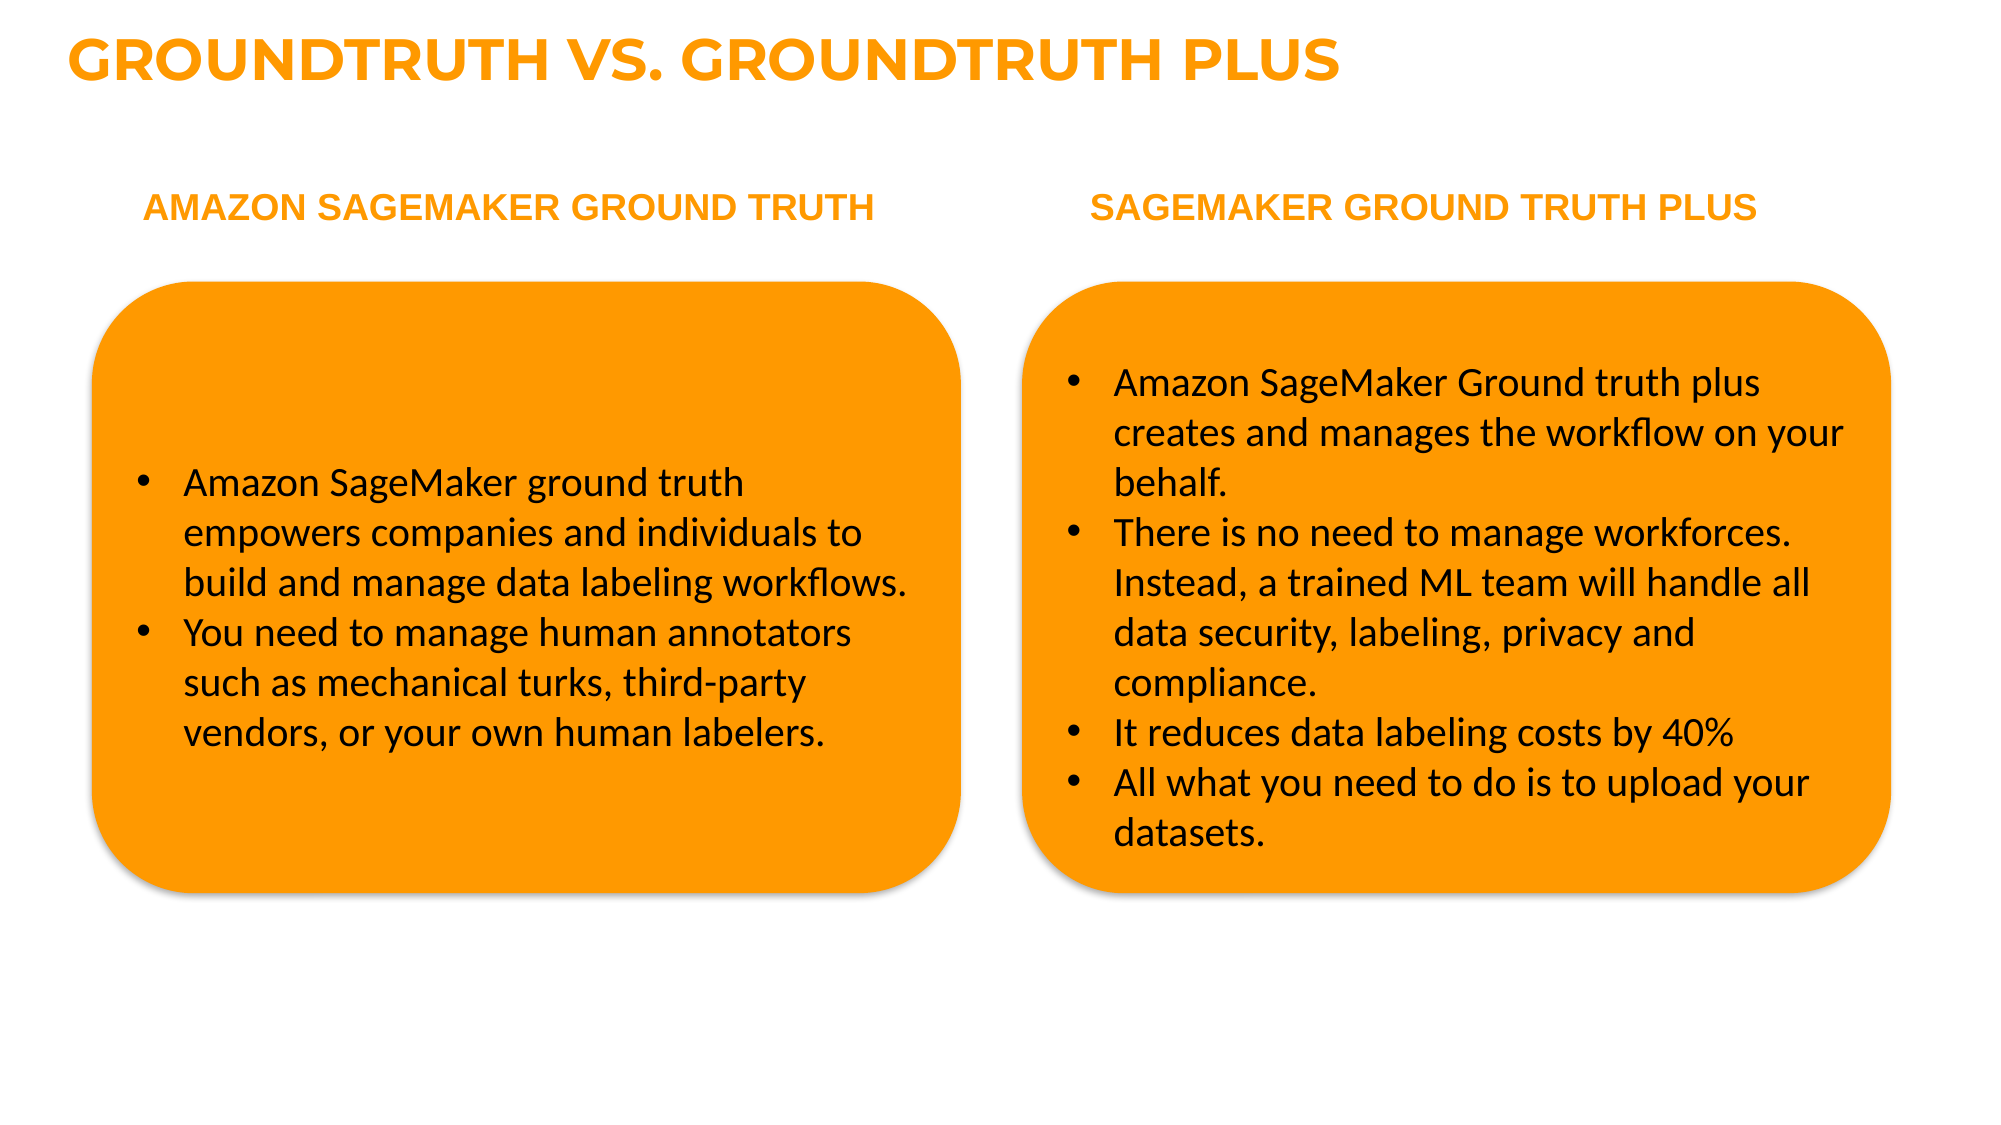

GROUNDTRUTH VS. GROUNDTRUTH PLUS
AMAZON SAGEMAKER GROUND TRUTH
SAGEMAKER GROUND TRUTH PLUS

Amazon SageMaker ground truth empowers companies and individuals to build and manage data labeling workflows.
You need to manage human annotators such as mechanical turks, third-party vendors, or your own human labelers.

Amazon SageMaker Ground truth plus creates and manages the workflow on your behalf.
There is no need to manage workforces. Instead, a trained ML team will handle all data security, labeling, privacy and compliance.
It reduces data labeling costs by 40%
All what you need to do is to upload your datasets.